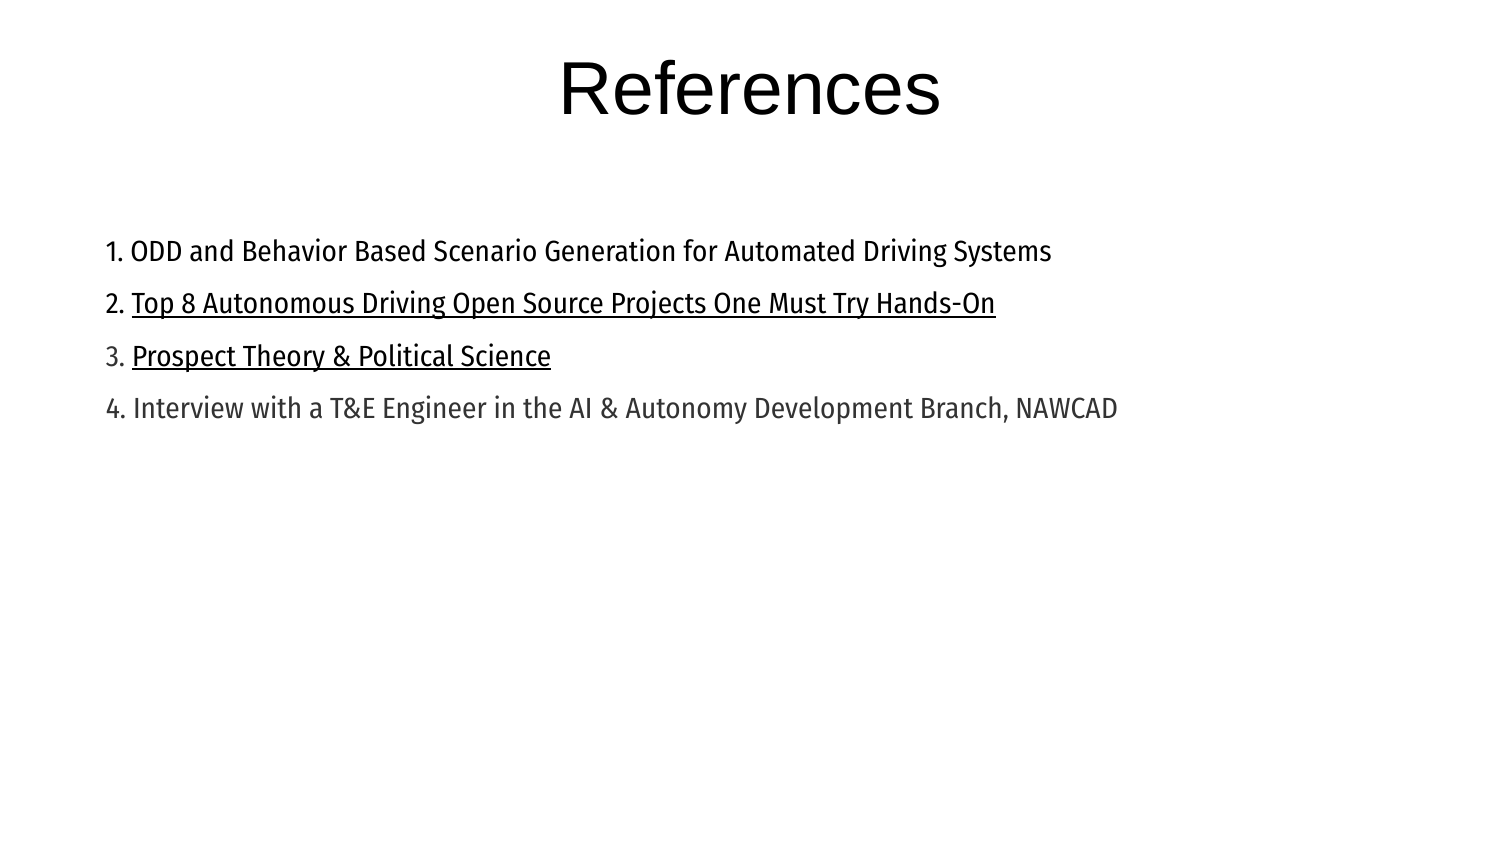

# References
1. ODD and Behavior Based Scenario Generation for Automated Driving Systems
2. Top 8 Autonomous Driving Open Source Projects One Must Try Hands-On
3. Prospect Theory & Political Science
4. Interview with a T&E Engineer in the AI & Autonomy Development Branch, NAWCAD